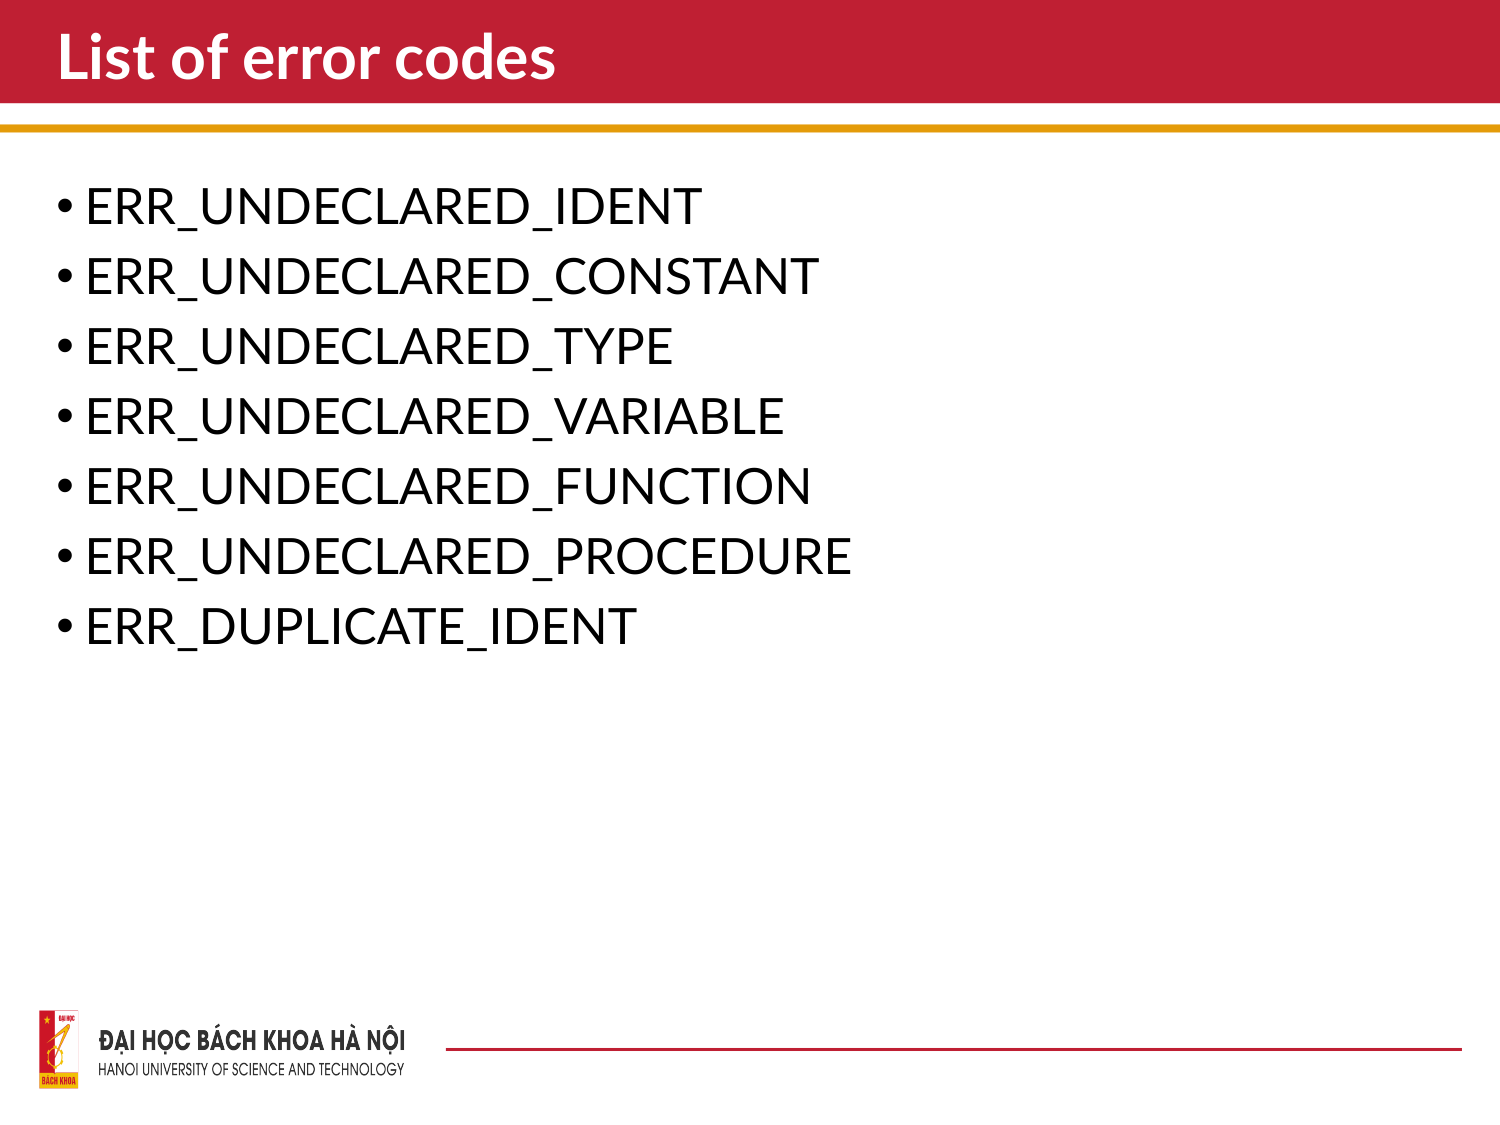

# List of error codes
ERR_UNDECLARED_IDENT
ERR_UNDECLARED_CONSTANT
ERR_UNDECLARED_TYPE
ERR_UNDECLARED_VARIABLE
ERR_UNDECLARED_FUNCTION
ERR_UNDECLARED_PROCEDURE
ERR_DUPLICATE_IDENT